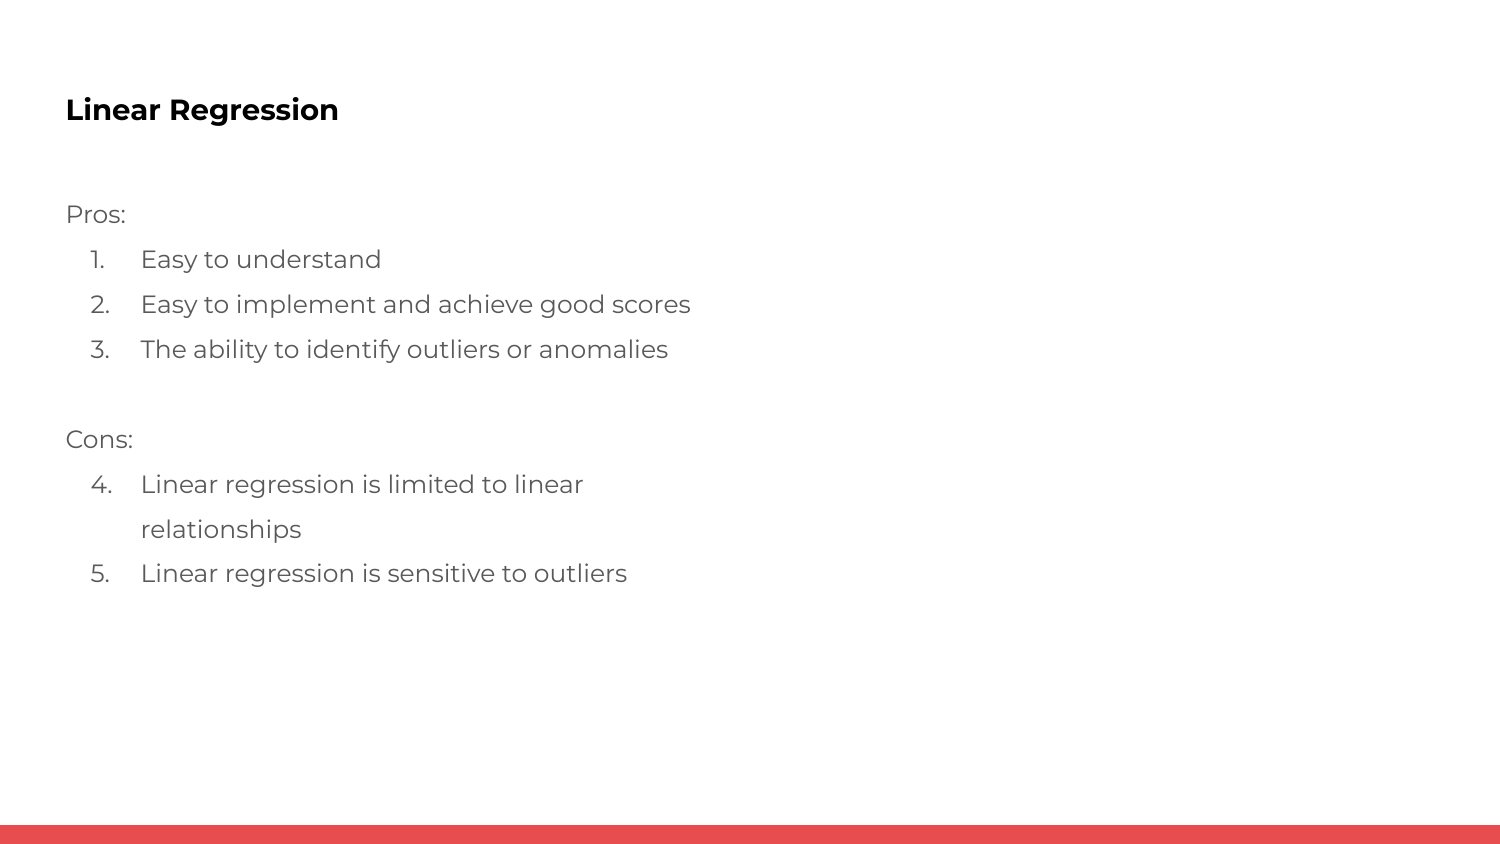

Linear Regression
Pros:
Easy to understand
Easy to implement and achieve good scores
The ability to identify outliers or anomalies

Cons:
Linear regression is limited to linear relationships
Linear regression is sensitive to outliers